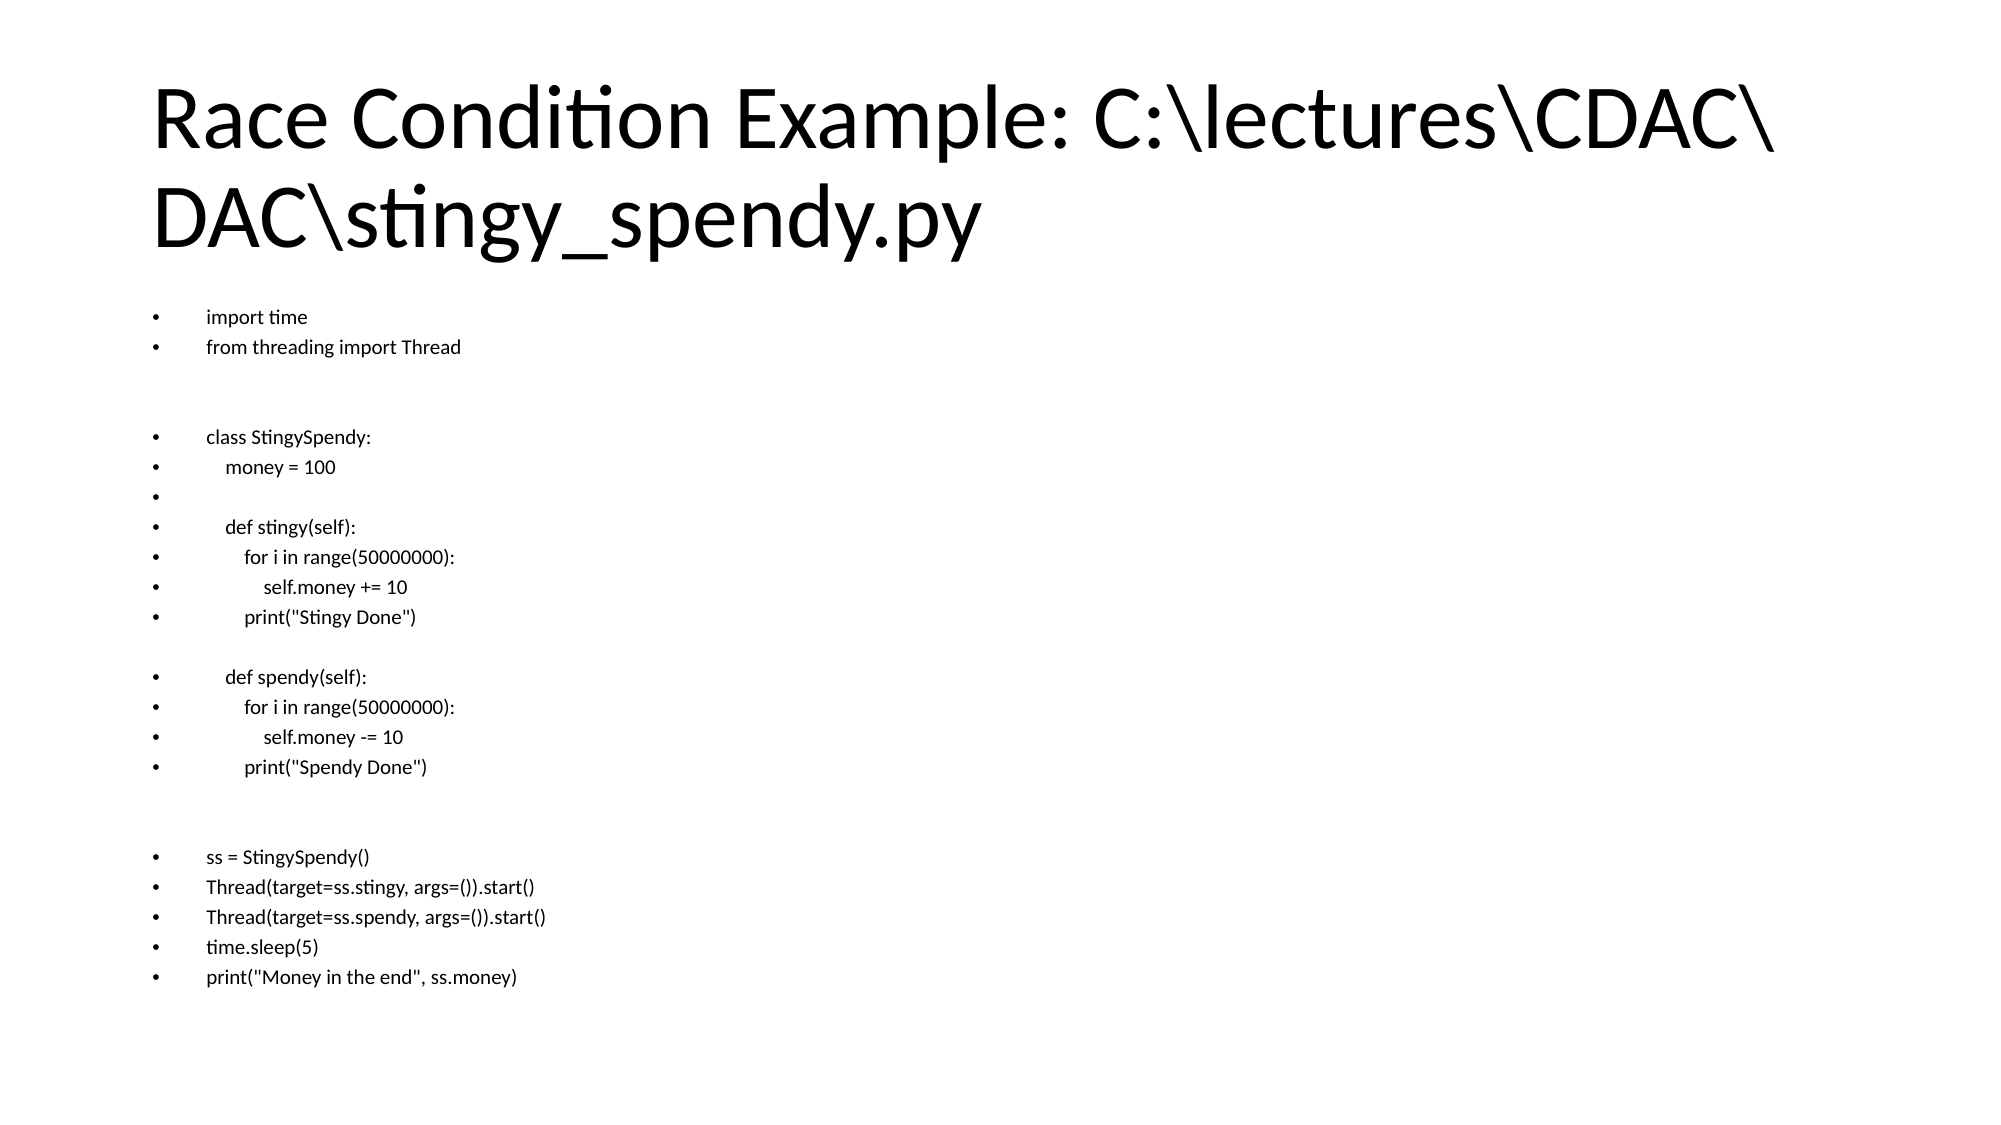

# Race Condition Example: C:\lectures\CDAC\DAC\stingy_spendy.py
import time
from threading import Thread

class StingySpendy:
    money = 100

    def stingy(self):
        for i in range(50000000):
            self.money += 10
        print("Stingy Done")

    def spendy(self):
        for i in range(50000000):
            self.money -= 10
        print("Spendy Done")

ss = StingySpendy()
Thread(target=ss.stingy, args=()).start()
Thread(target=ss.spendy, args=()).start()
time.sleep(5)
print("Money in the end", ss.money)